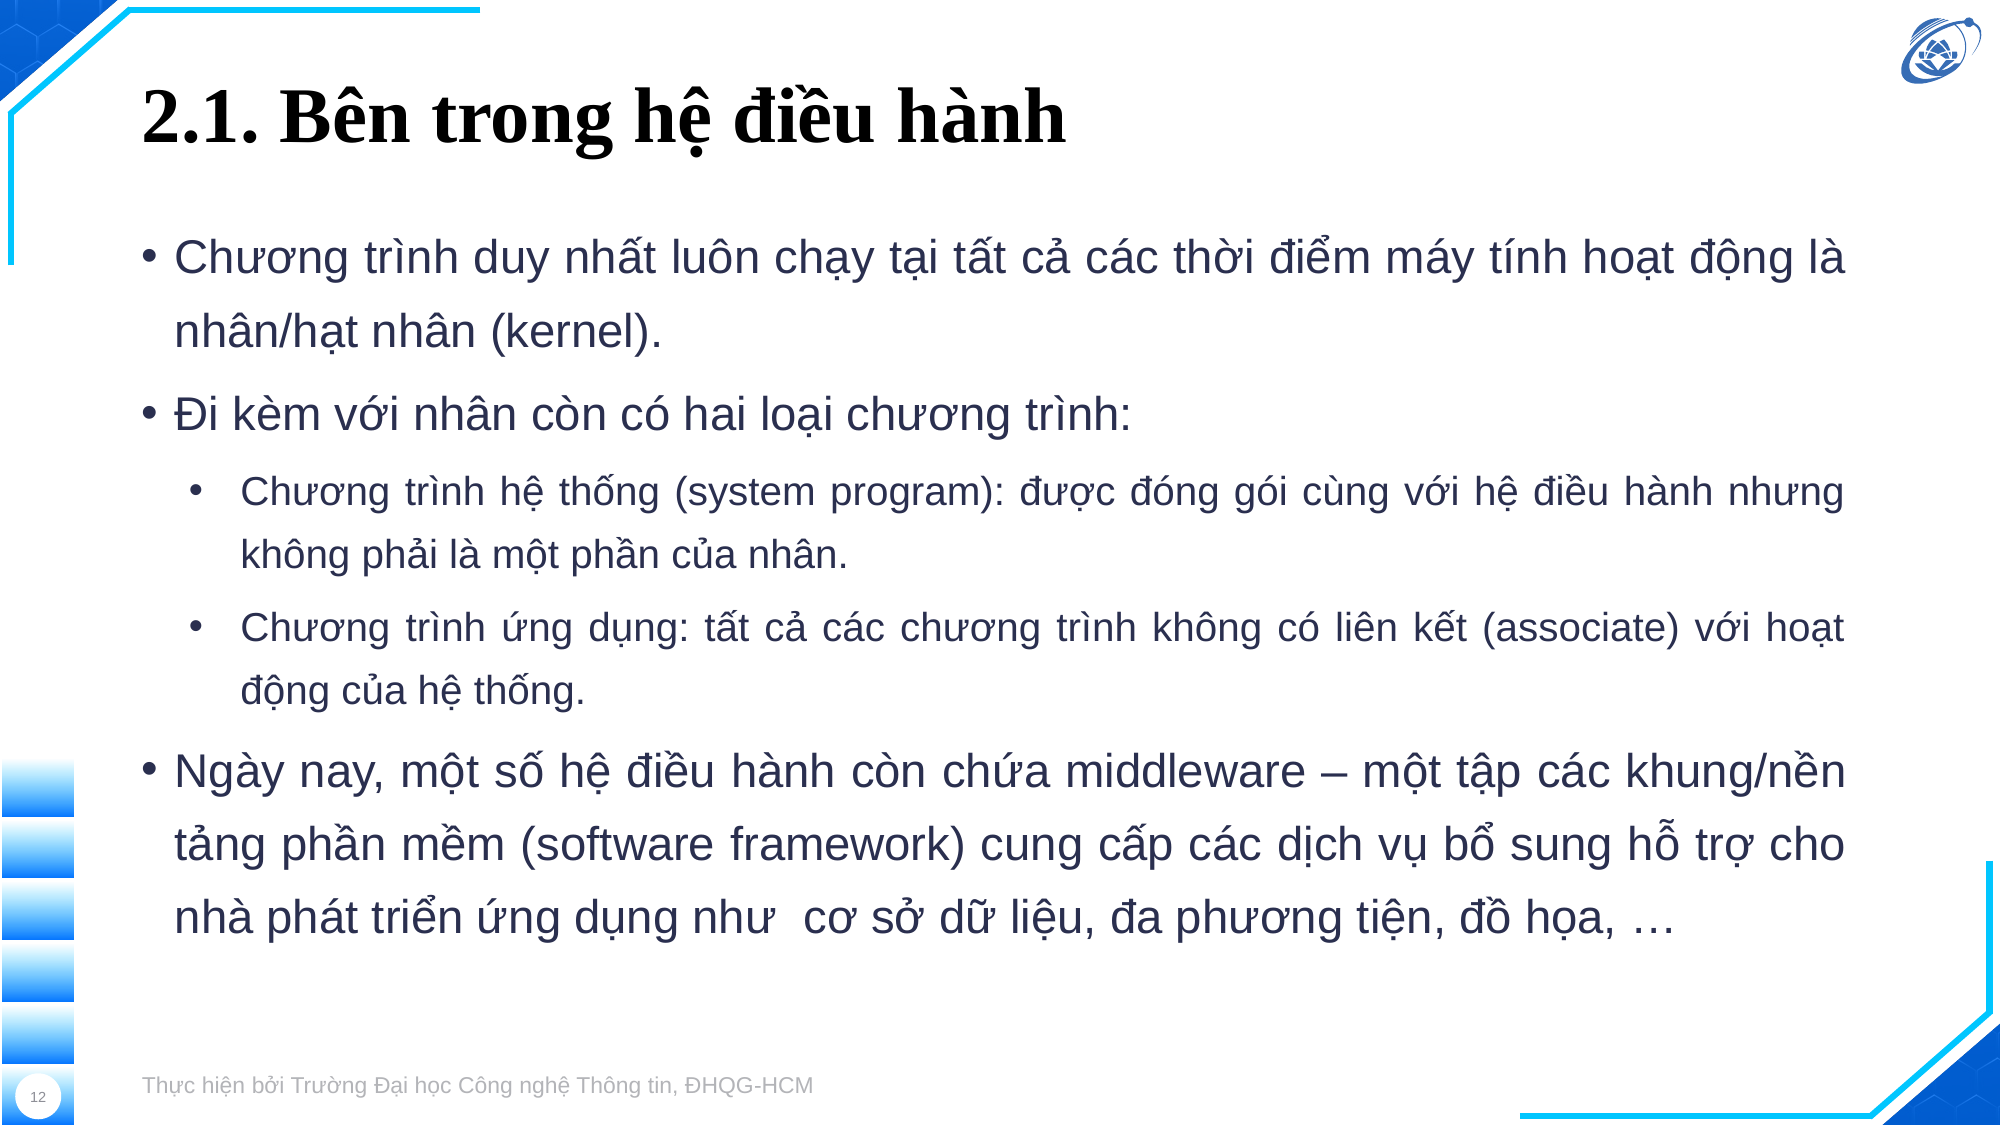

# 2.1. Bên trong hệ điều hành
Chương trình duy nhất luôn chạy tại tất cả các thời điểm máy tính hoạt động là nhân/hạt nhân (kernel).
Đi kèm với nhân còn có hai loại chương trình:
Chương trình hệ thống (system program): được đóng gói cùng với hệ điều hành nhưng không phải là một phần của nhân.
Chương trình ứng dụng: tất cả các chương trình không có liên kết (associate) với hoạt động của hệ thống.
Ngày nay, một số hệ điều hành còn chứa middleware – một tập các khung/nền tảng phần mềm (software framework) cung cấp các dịch vụ bổ sung hỗ trợ cho nhà phát triển ứng dụng như  cơ sở dữ liệu, đa phương tiện, đồ họa, …
Thực hiện bởi Trường Đại học Công nghệ Thông tin, ĐHQG-HCM
12